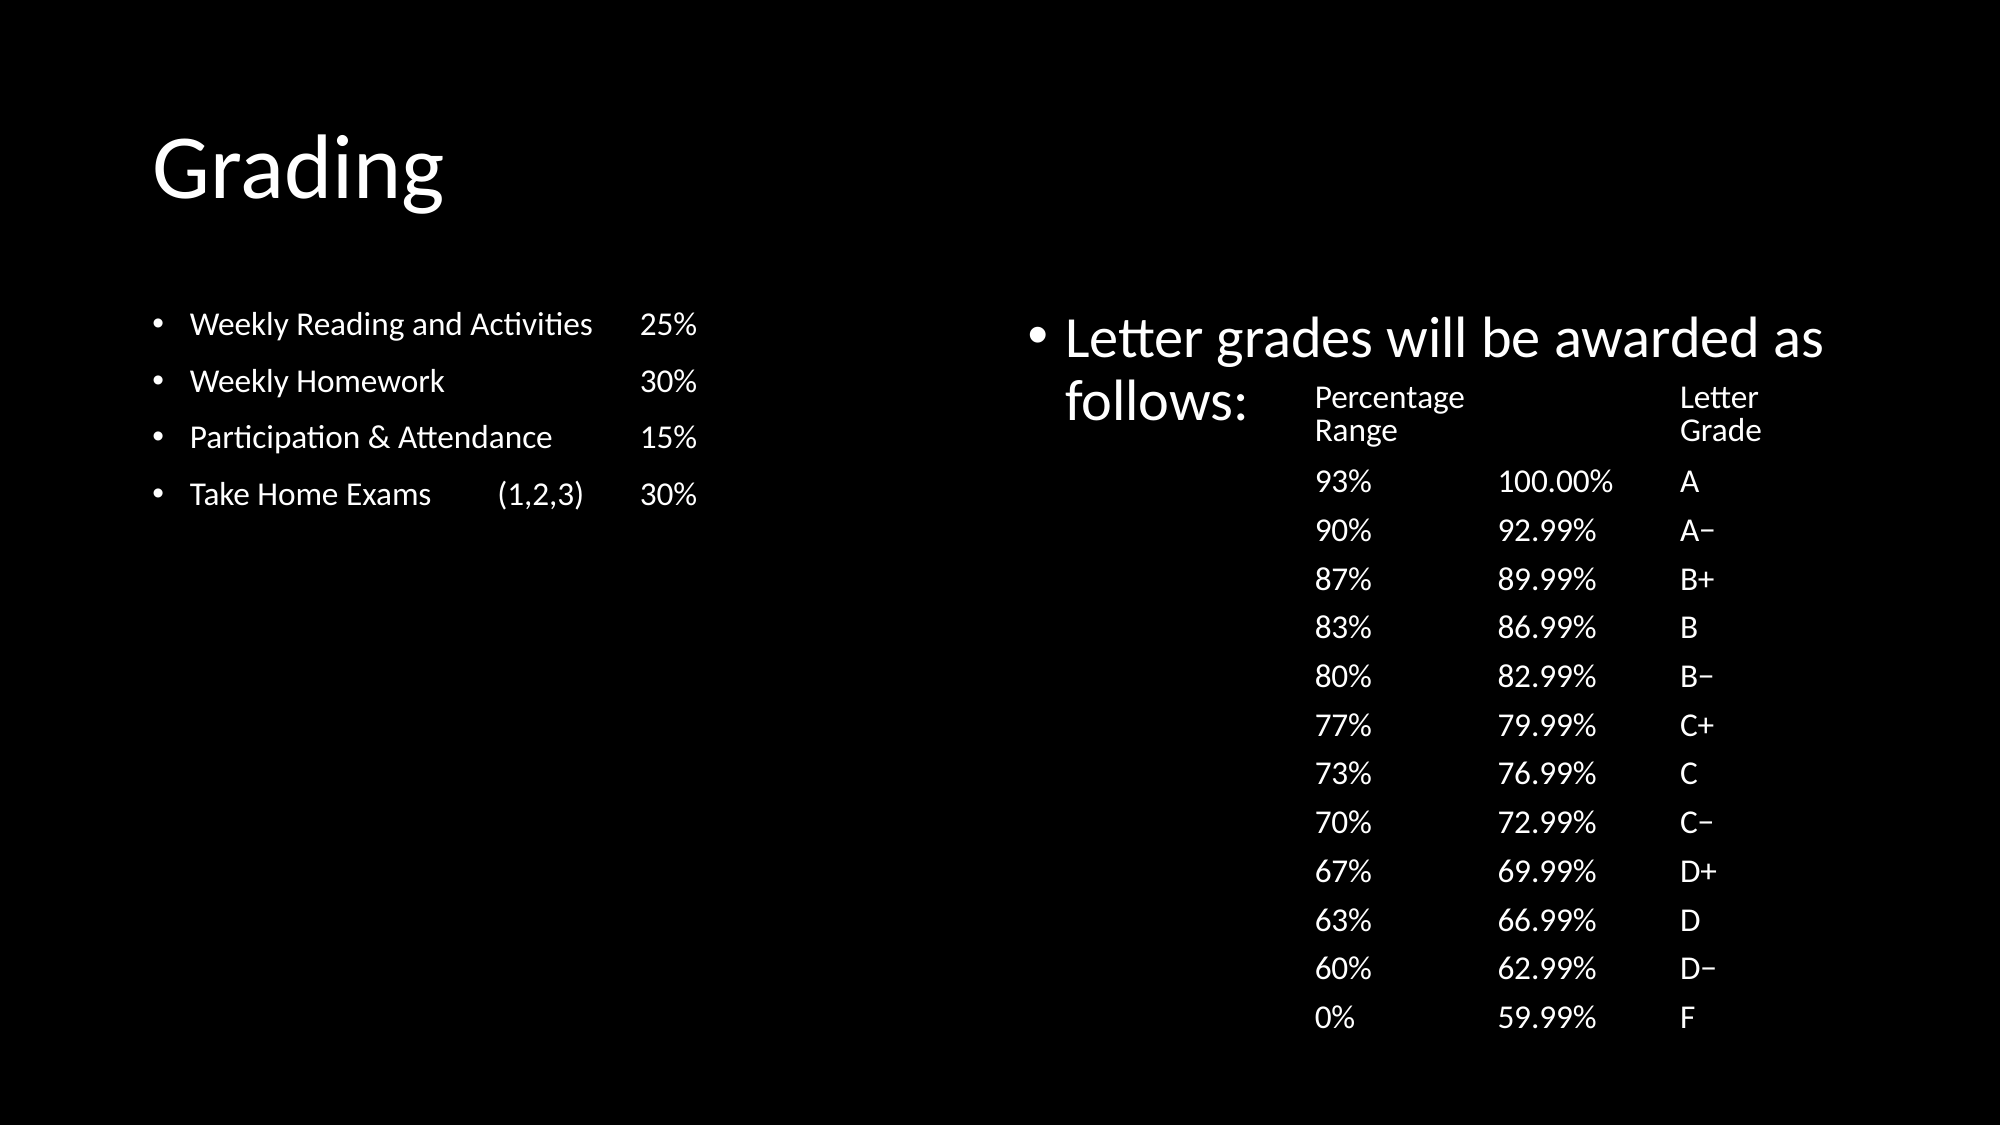

# Grading
Weekly Reading and Activities	25%
Weekly Homework		30%
Participation & Attendance	15%
Take Home Exams	 (1,2,3)	30%

Letter grades will be awarded as follows:

| Percentage Range |  | Letter Grade |
| --- | --- | --- |
| 93% | 100.00% | A |
| 90% | 92.99% | A− |
| 87% | 89.99% | B+ |
| 83% | 86.99% | B |
| 80% | 82.99% | B− |
| 77% | 79.99% | C+ |
| 73% | 76.99% | C |
| 70% | 72.99% | C− |
| 67% | 69.99% | D+ |
| 63% | 66.99% | D |
| 60% | 62.99% | D− |
| 0% | 59.99% | F |